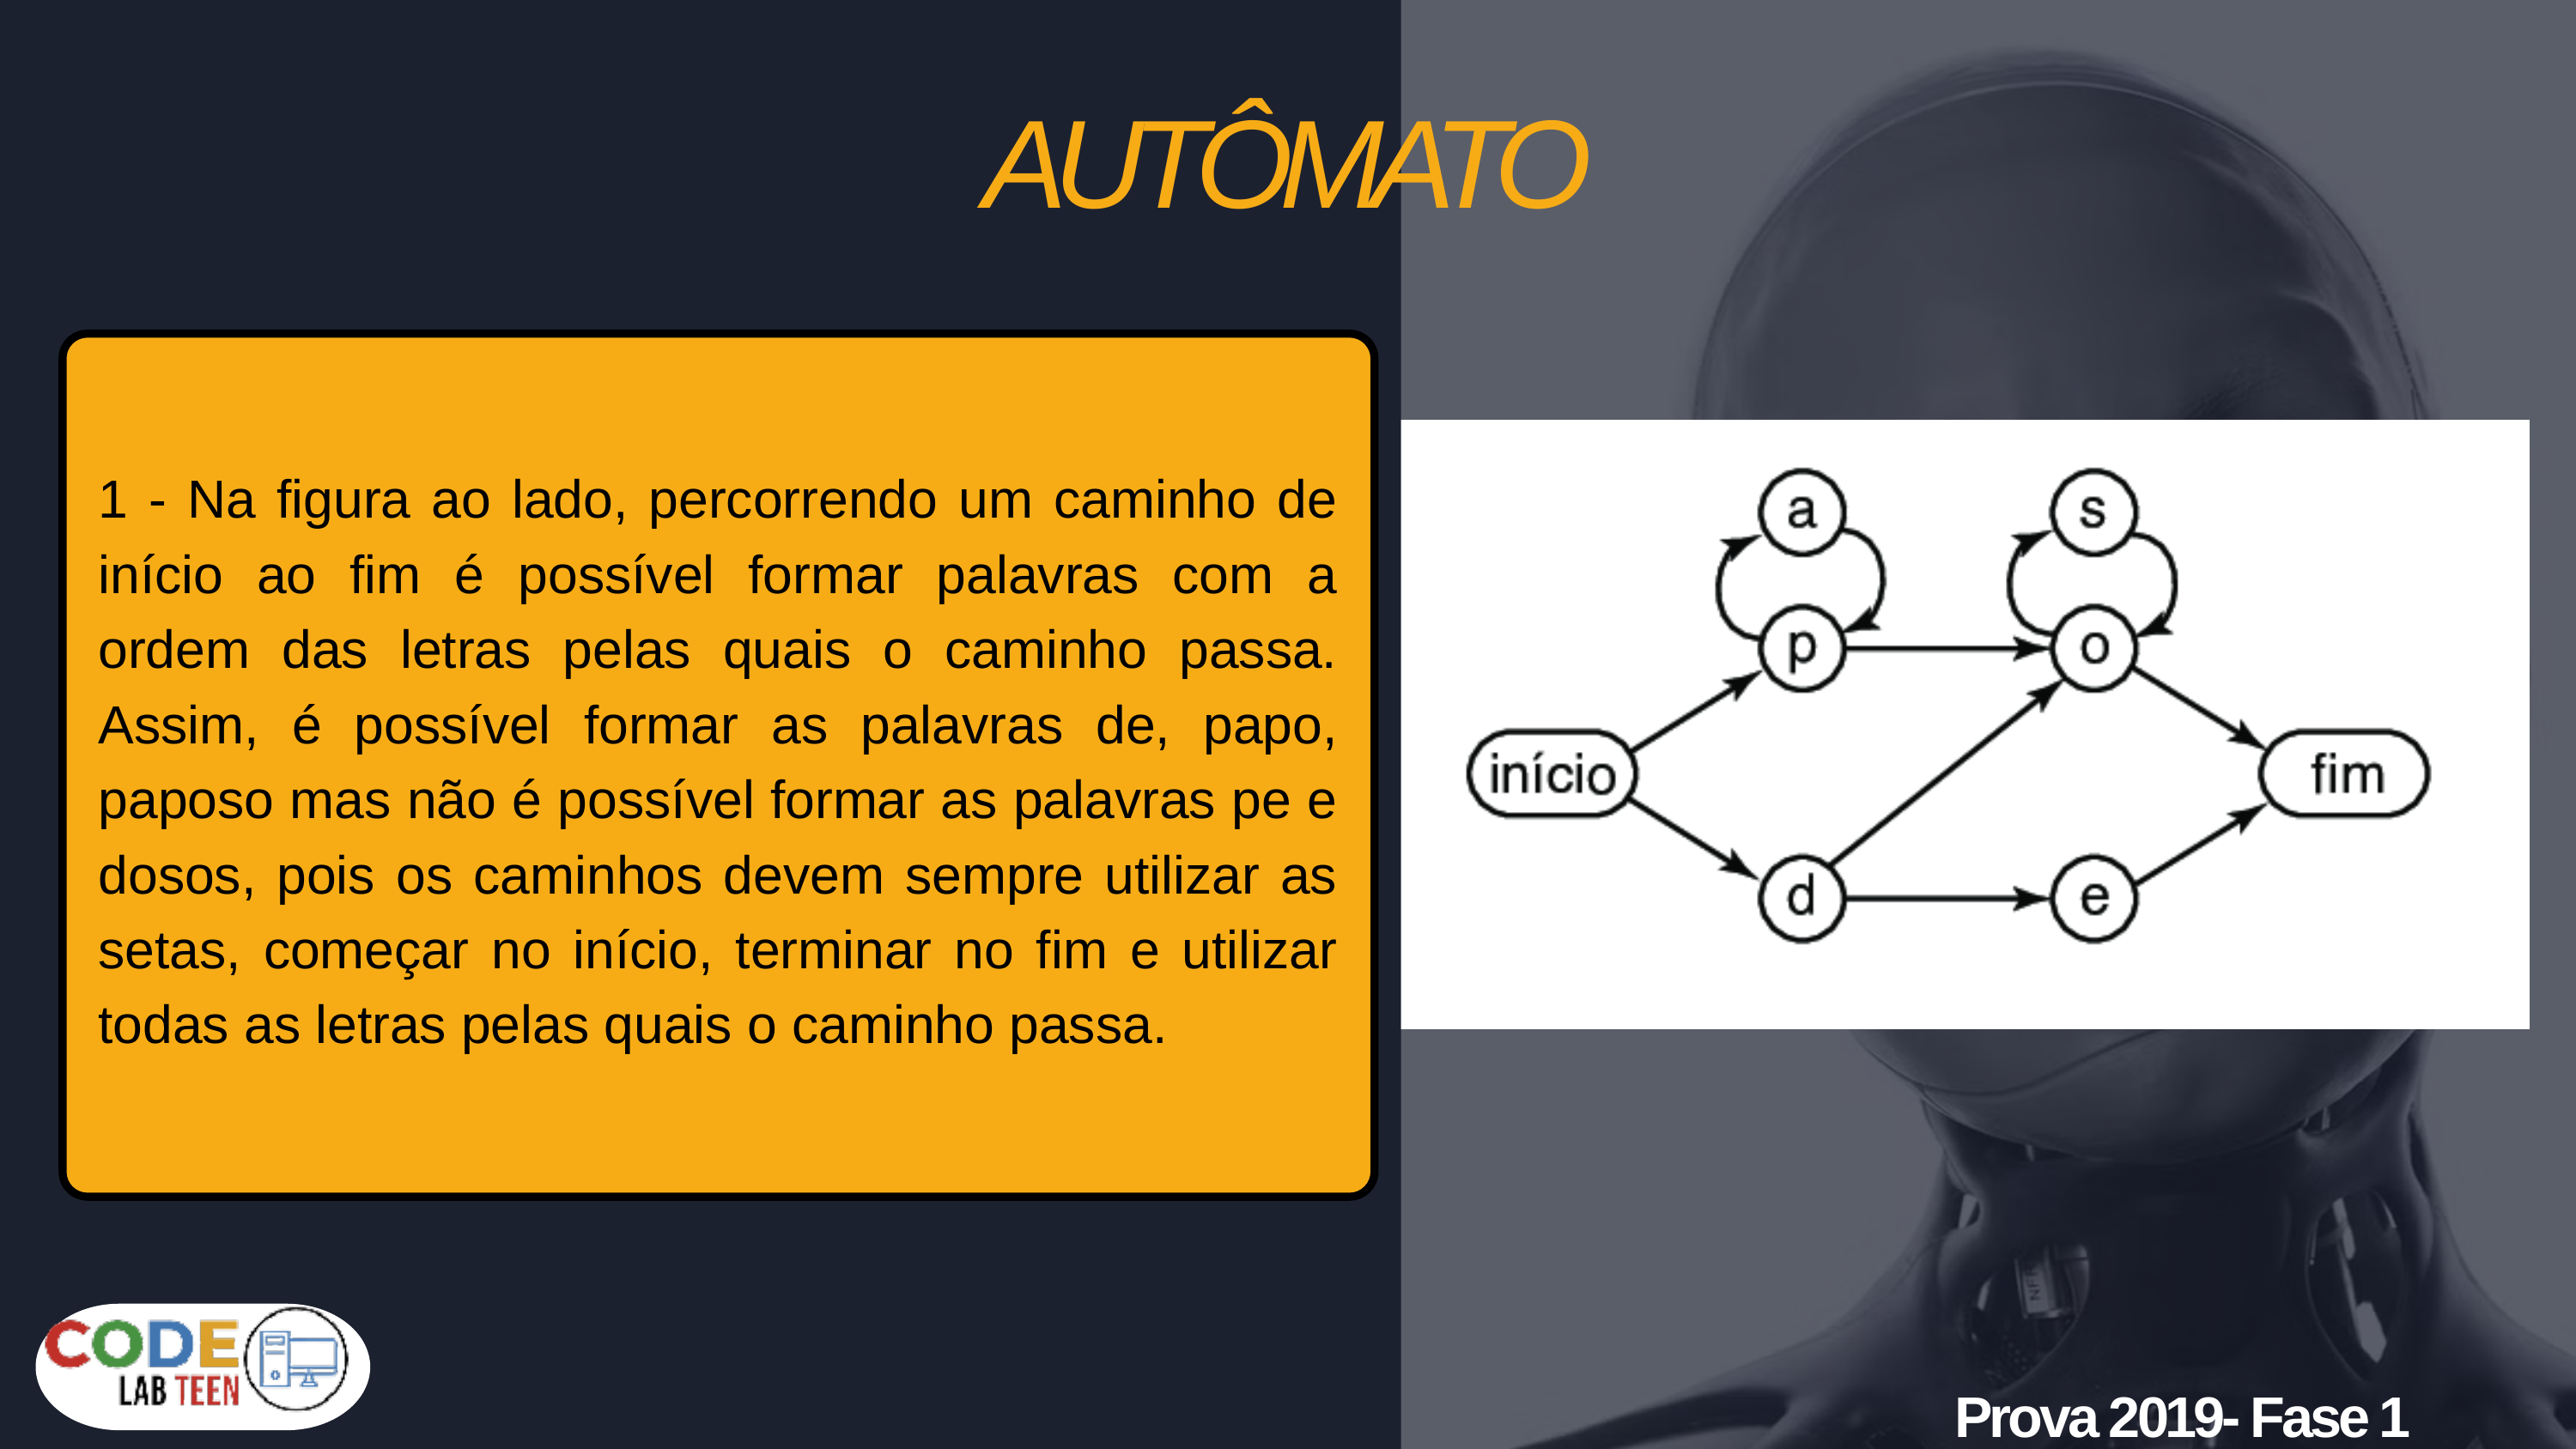

AUTÔMATO

1 - Na figura ao lado, percorrendo um caminho de início ao fim é possível formar palavras com a ordem das letras pelas quais o caminho passa. Assim, é possível formar as palavras de, papo, paposo mas não é possível formar as palavras pe e dosos, pois os caminhos devem sempre utilizar as setas, começar no início, terminar no fim e utilizar todas as letras pelas quais o caminho passa.

Prova 2019- Fase 1